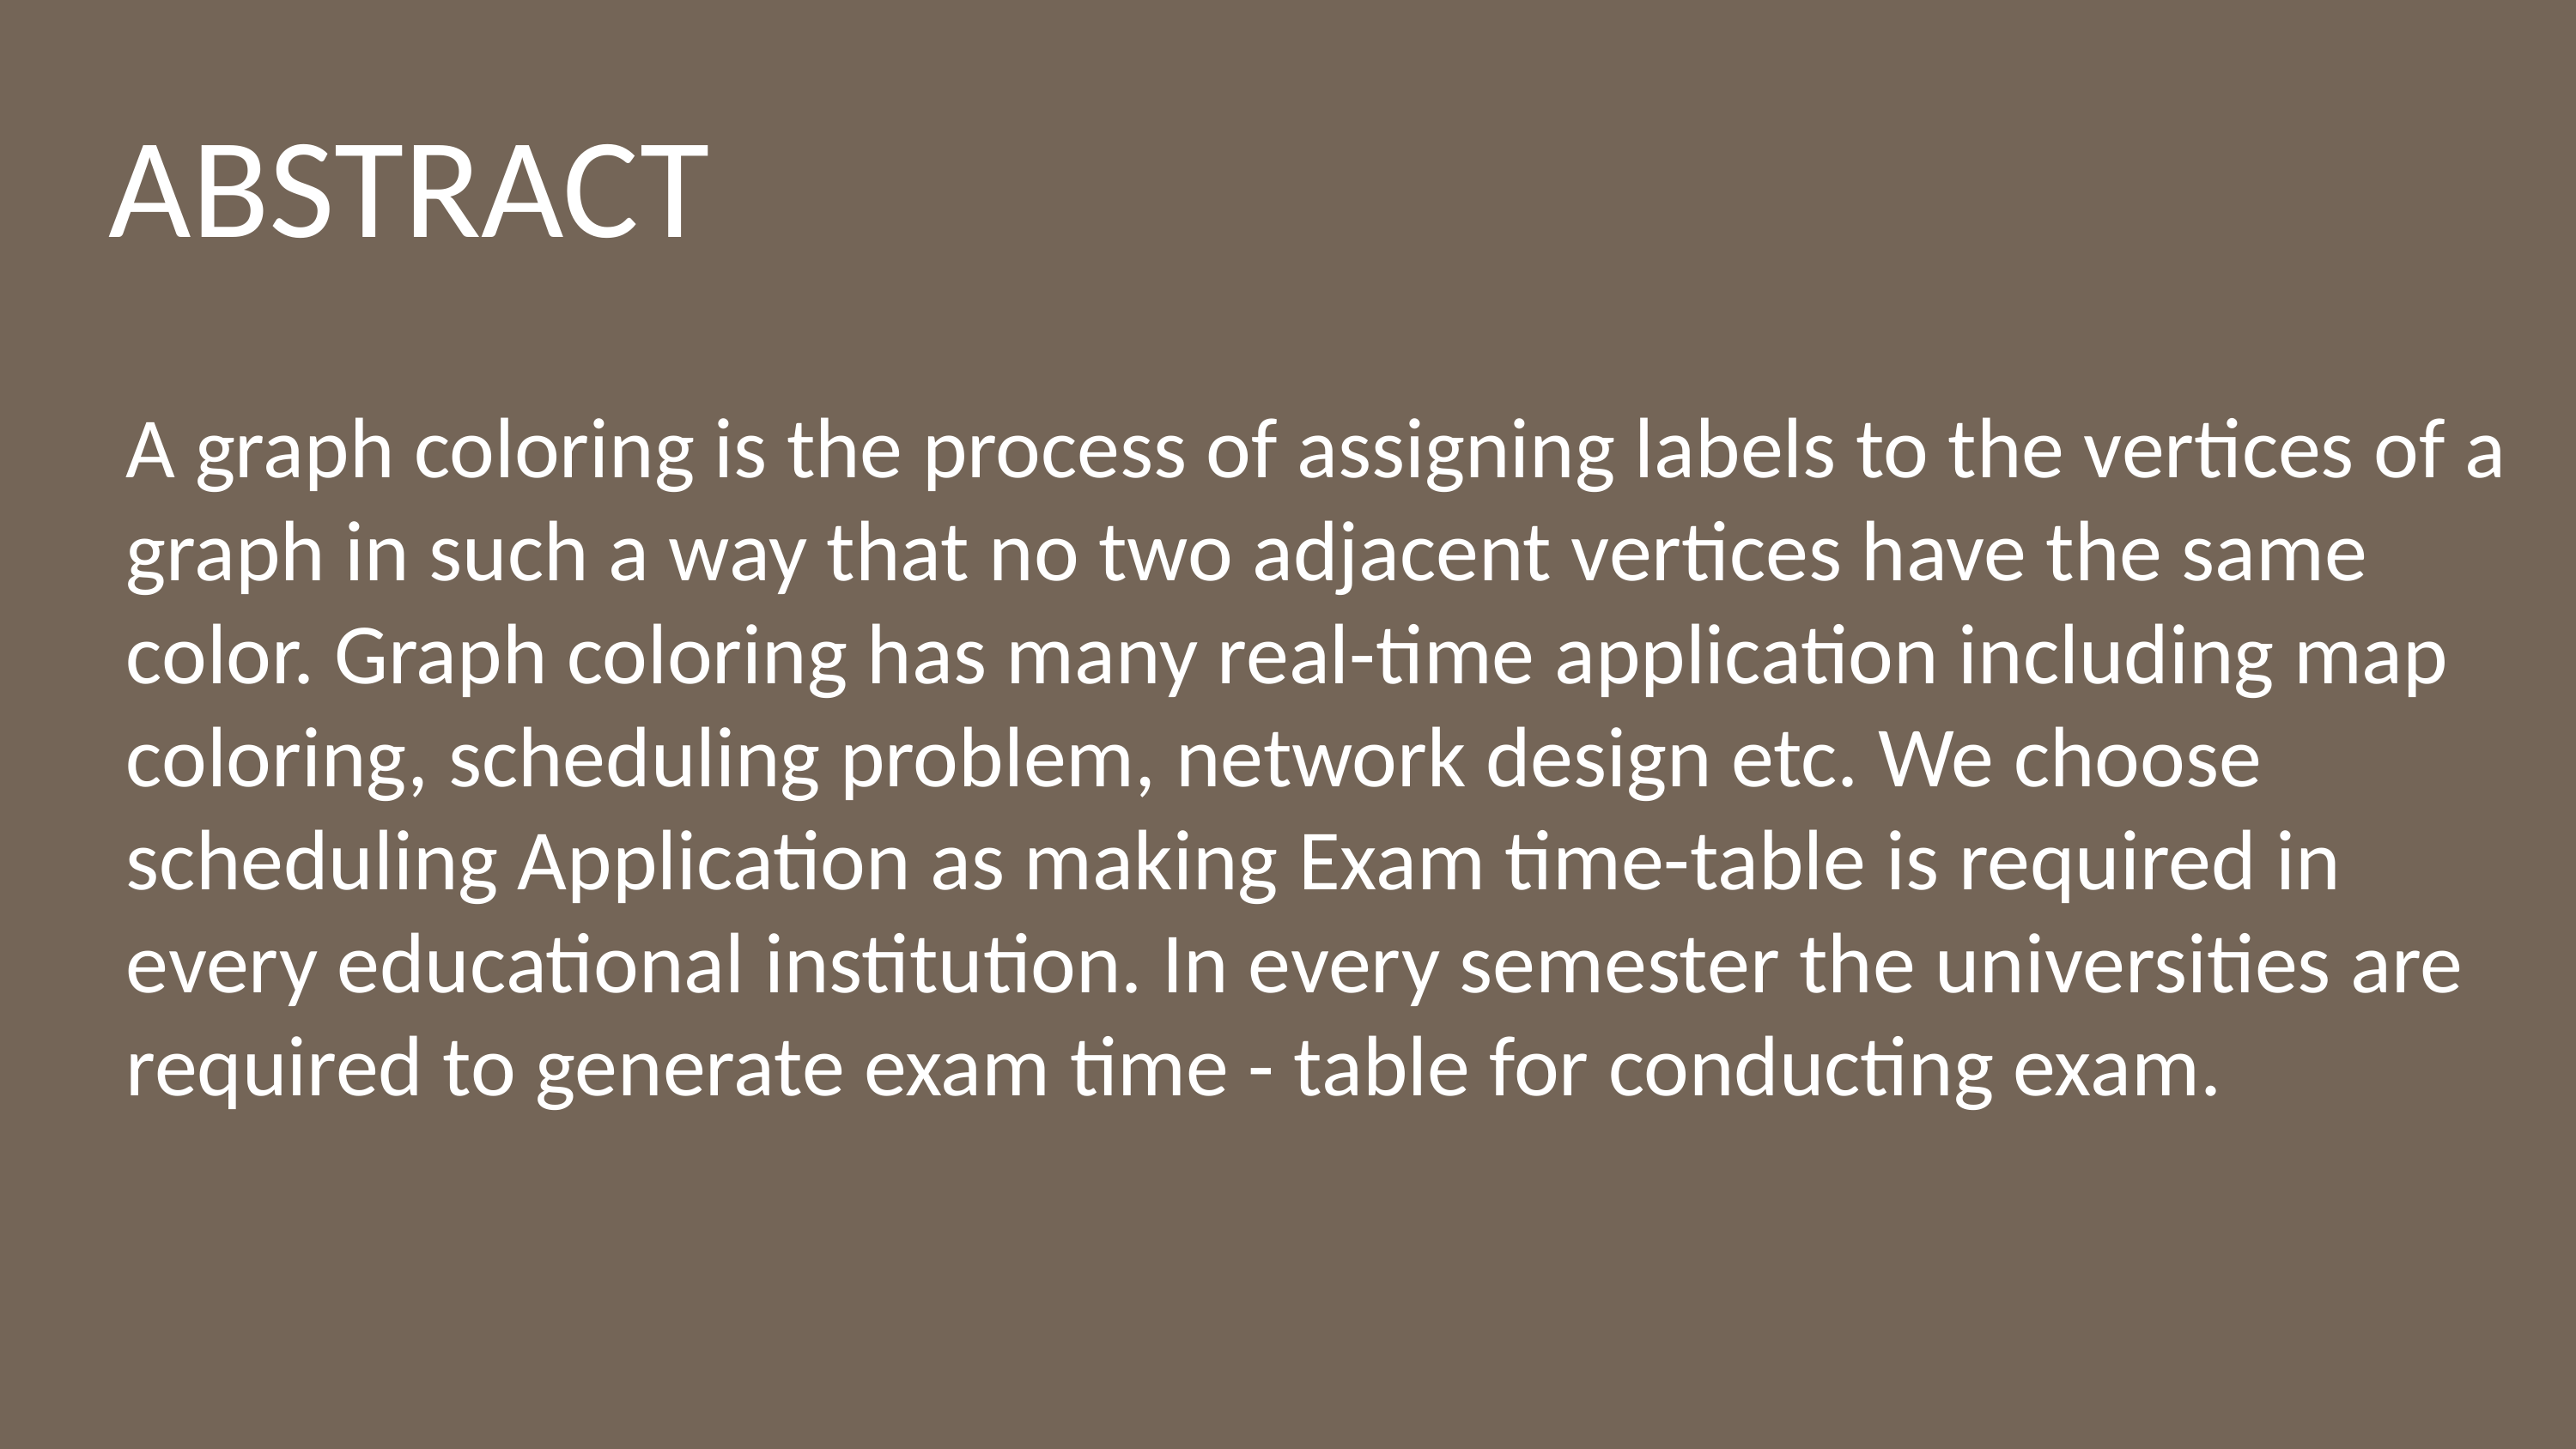

ABSTRACT
A graph coloring is the process of assigning labels to the vertices of a graph in such a way that no two adjacent vertices have the same color. Graph coloring has many real-time application including map coloring, scheduling problem, network design etc. We choose scheduling Application as making Exam time-table is required in every educational institution. In every semester the universities are required to generate exam time - table for conducting exam.